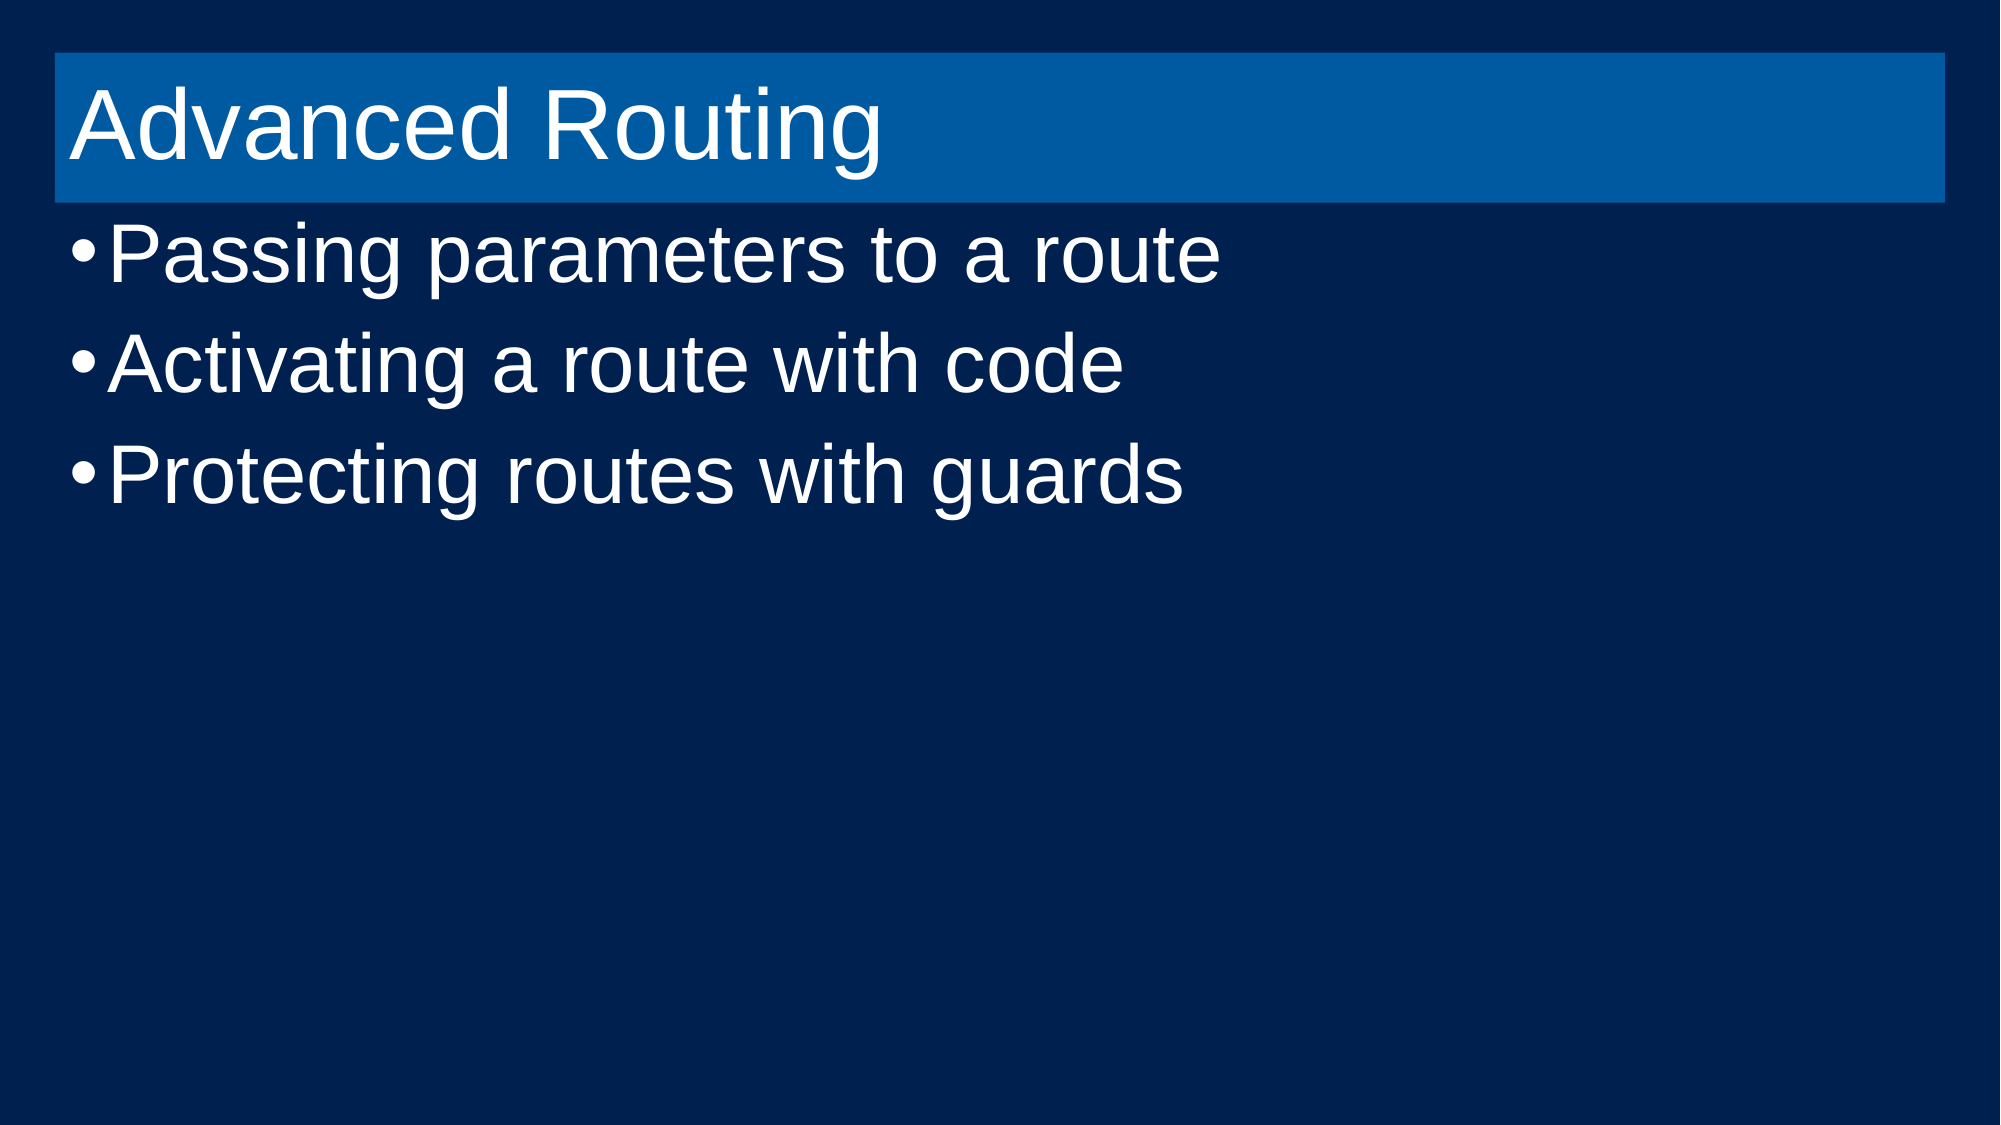

# Advanced Routing
Passing parameters to a route
Activating a route with code
Protecting routes with guards